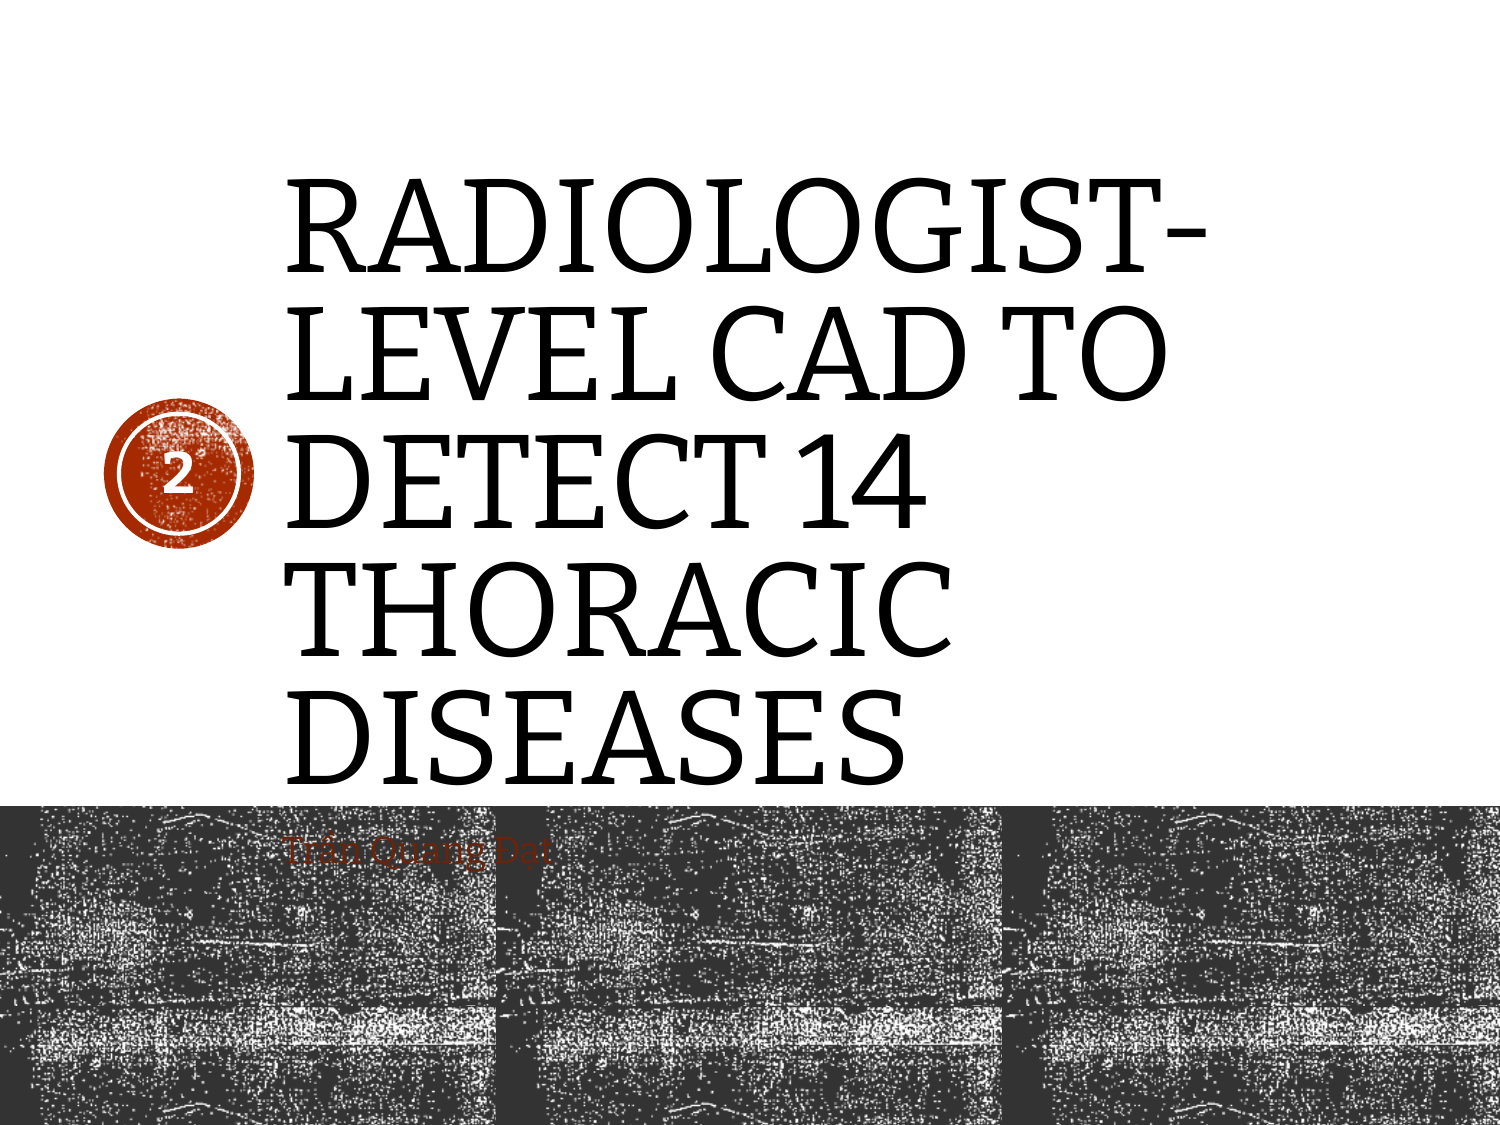

# Radiologist-Level CAD to detect 14 Thoracic diseases
2
Trần Quang Đạt